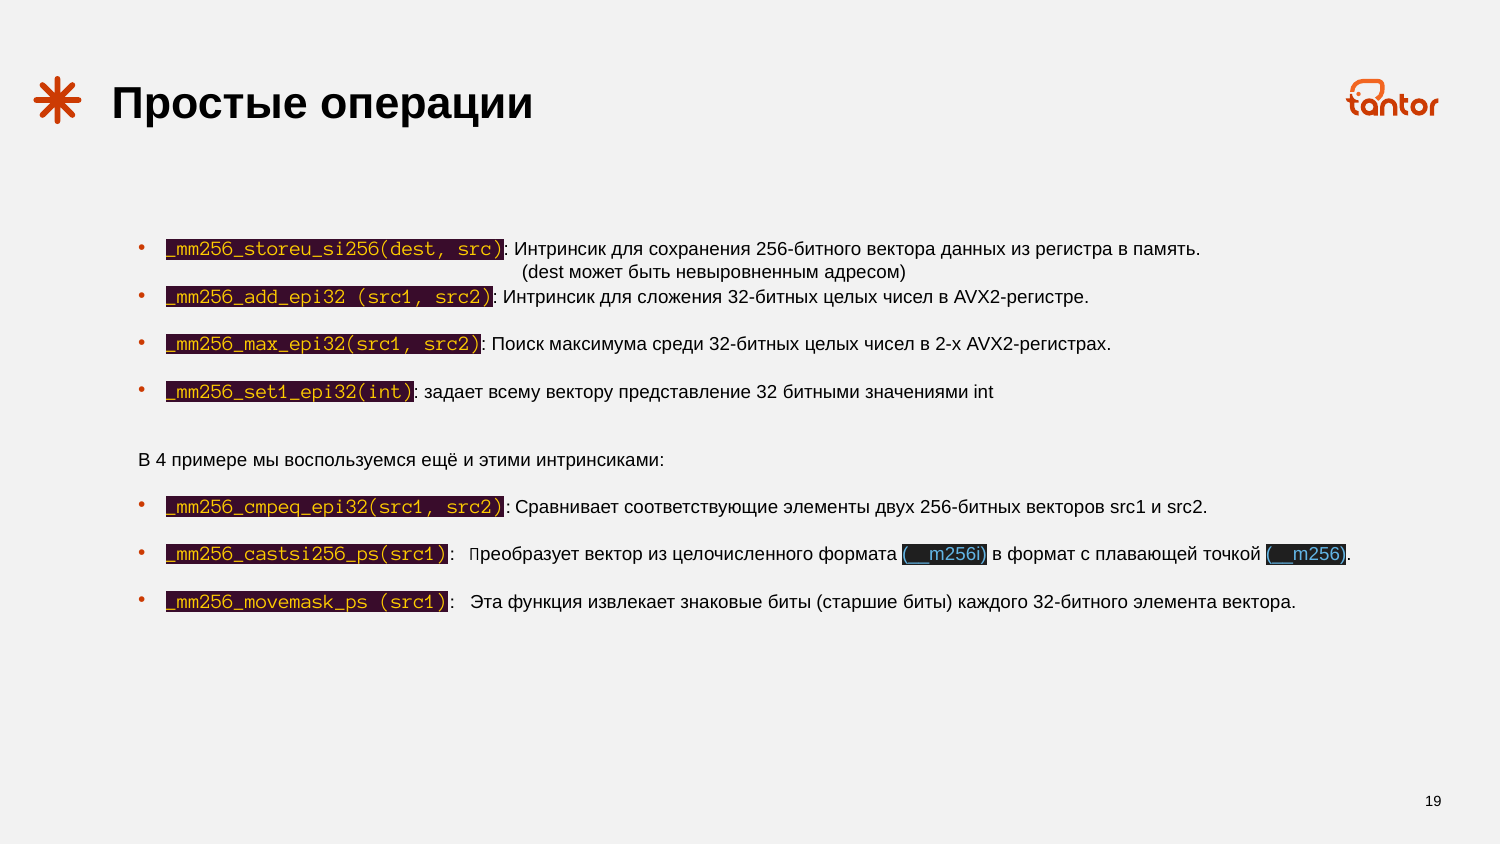

# Простые операции
_mm256_storeu_si256(dest, src): Интринсик для сохранения 256-битного вектора данных из регистра в память.
    (dest может быть невыровненным адресом)
_mm256_add_epi32 (src1, src2): Интринсик для сложения 32-битных целых чисел в AVX2-регистре.

_mm256_max_epi32(src1, src2): Поиск максимума среди 32-битных целых чисел в 2-х AVX2-регистрах.

_mm256_set1_epi32(int): задает всему вектору представление 32 битными значениями int

В 4 примере мы воспользуемся ещё и этими интринсиками:

_mm256_cmpeq_epi32(src1, src2):Сравнивает соответствующие элементы двух 256-битных векторов src1 и src2.

_mm256_castsi256_ps(src1): Преобразует вектор из целочисленного формата (__m256i) в формат с плавающей точкой (__m256).

_mm256_movemask_ps (src1): Эта функция извлекает знаковые биты (старшие биты) каждого 32-битного элемента вектора.